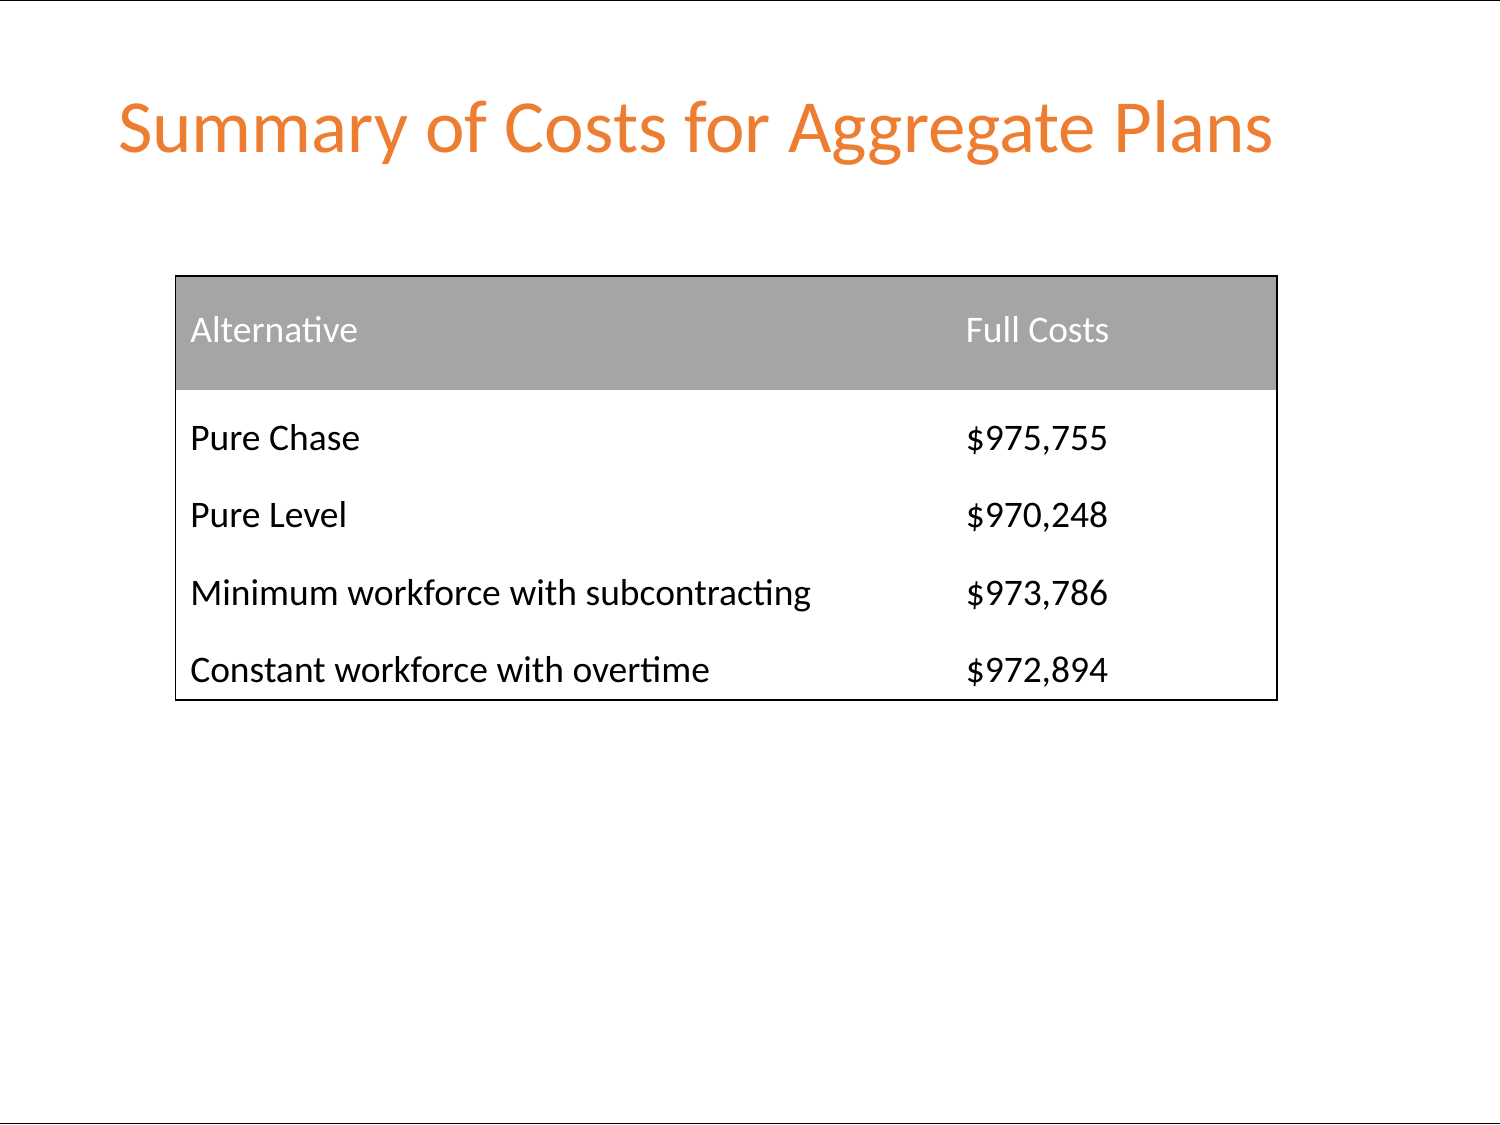

# Summary of Costs for Aggregate Plans
| Alternative | Full Costs |
| --- | --- |
| Pure Chase | $975,755 |
| Pure Level | $970,248 |
| Minimum workforce with subcontracting | $973,786 |
| Constant workforce with overtime | $972,894 |